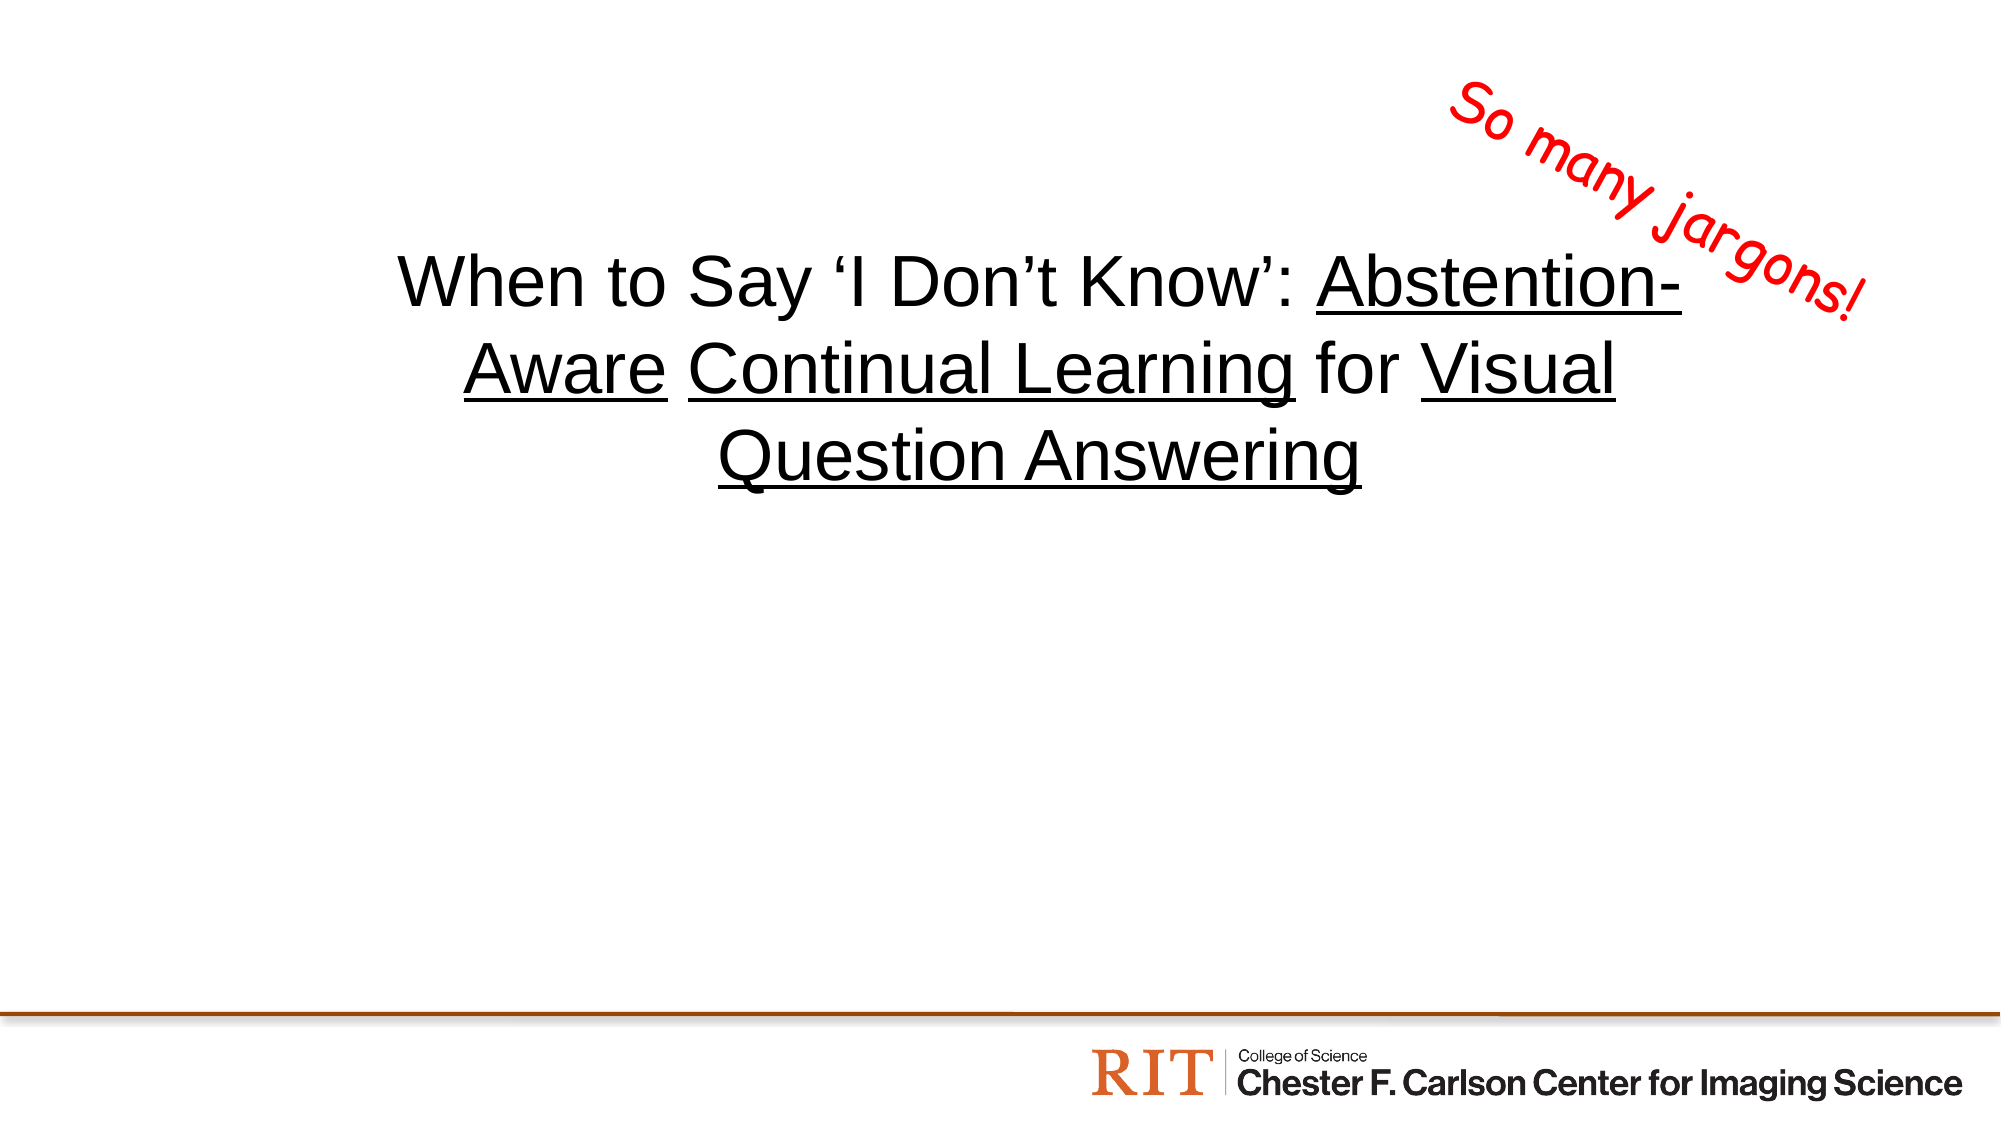

So many jargons!
When to Say ‘I Don’t Know’: Abstention-Aware Continual Learning for Visual Question Answering